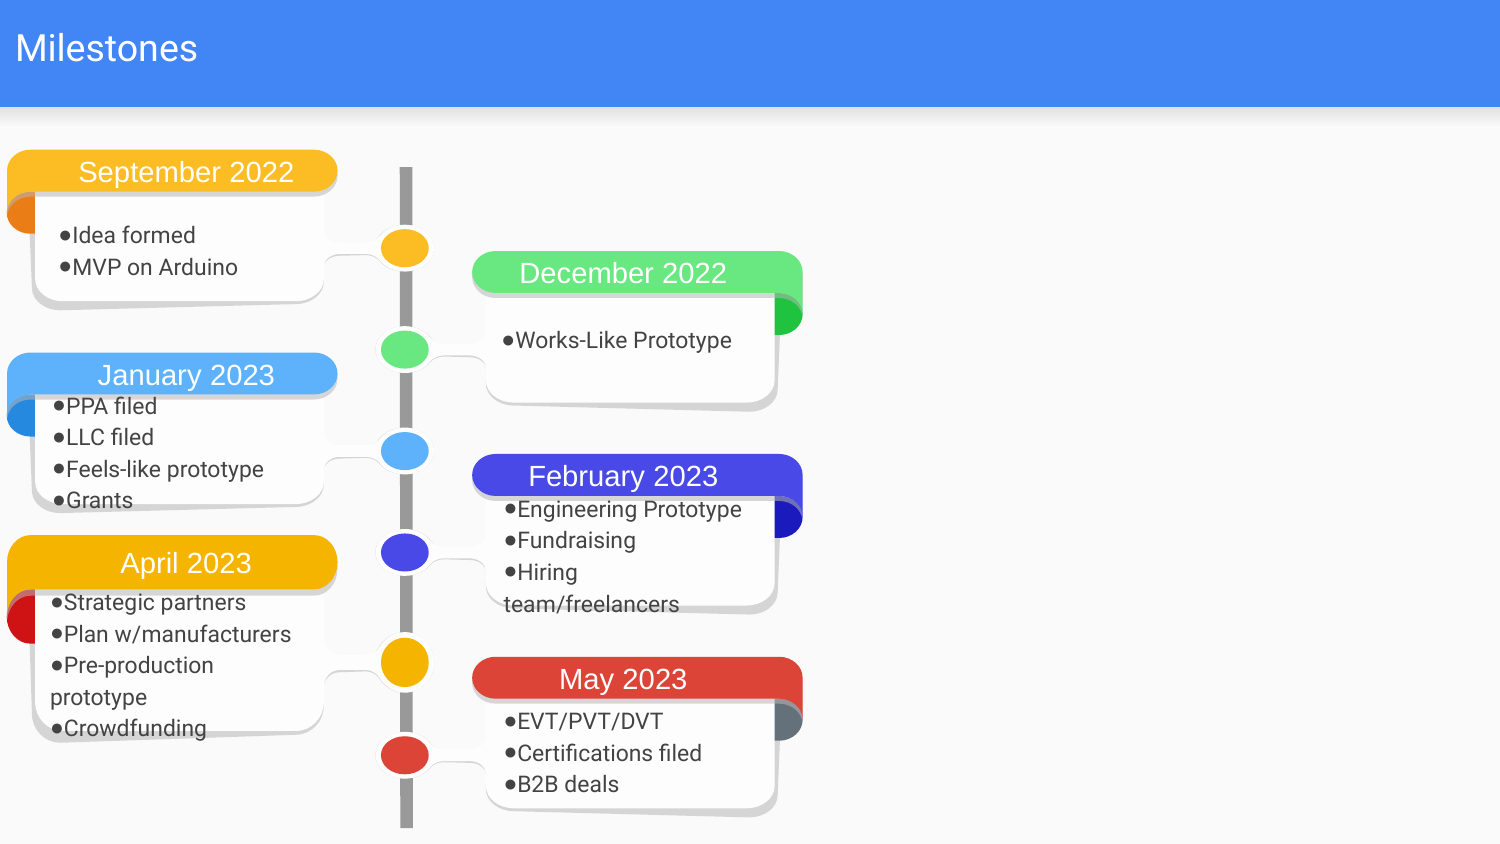

# Milestones

September 2022

Idea formed
MVP on Arduino

December 2022

Works-Like Prototype

January 2023

PPA filed
LLC filed
Feels-like prototype
Grants

February 2023

Engineering Prototype
Fundraising
Hiring team/freelancers

April 2023

Strategic partners
Plan w/manufacturers
Pre-production prototype
Crowdfunding

May 2023

EVT/PVT/DVT
Certifications filed
B2B deals